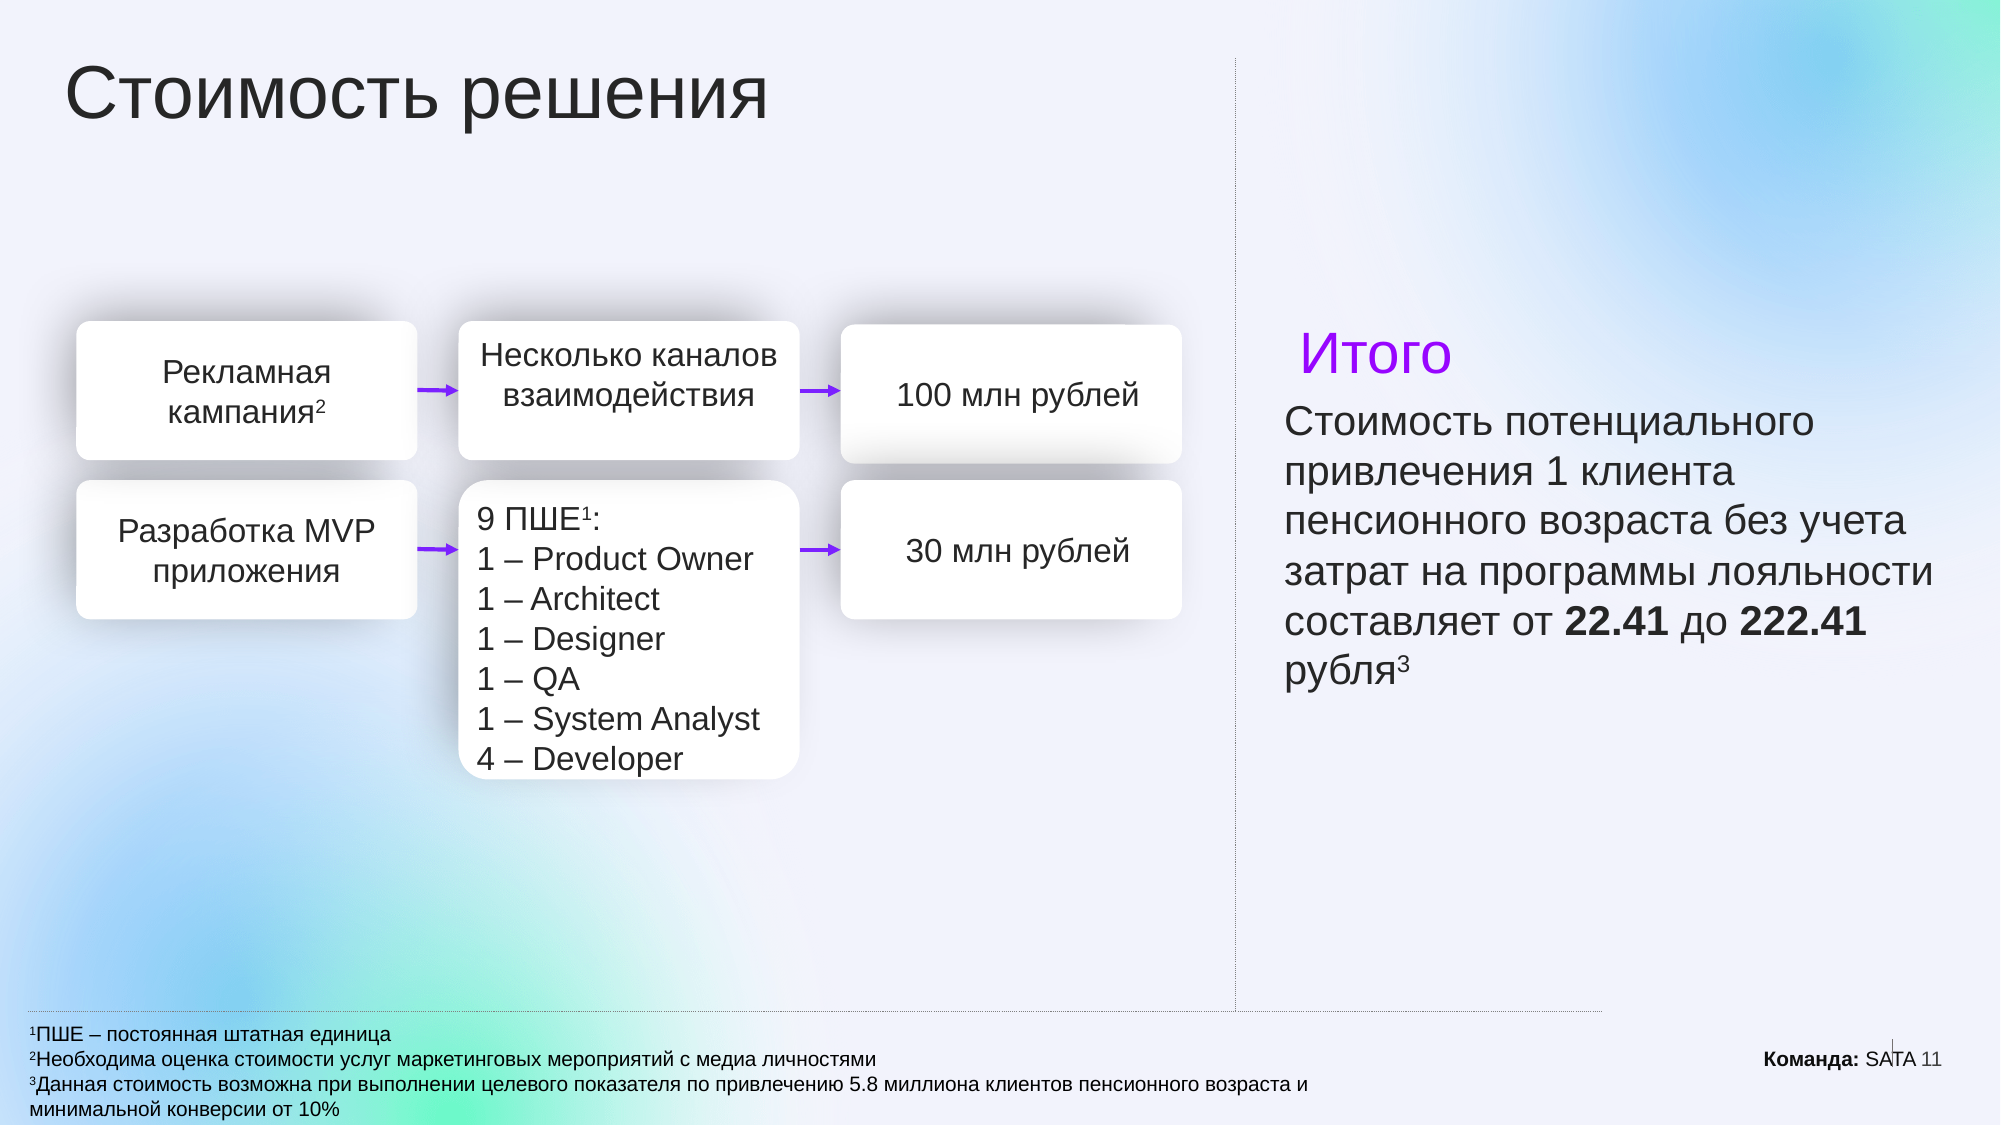

Стоимость решения
Итого

Несколько каналов взаимодействия
Рекламная кампания2
100 млн рублей
Стоимость потенциального привлечения 1 клиента пенсионного возраста без учета затрат на программы лояльности составляет от 22.41 до 222.41 рубля3

9 ПШЕ1:
1 – Product Owner
1 – Architect
1 – Designer
1 – QA
1 – System Analyst
4 – Developer
Разработка MVP
приложения
30 млн рублей
1ПШЕ – постоянная штатная единица
2Необходима оценка стоимости услуг маркетинговых мероприятий с медиа личностями
3Данная стоимость возможна при выполнении целевого показателя по привлечению 5.8 миллиона клиентов пенсионного возраста и минимальной конверсии от 10%
11
Команда: SATA